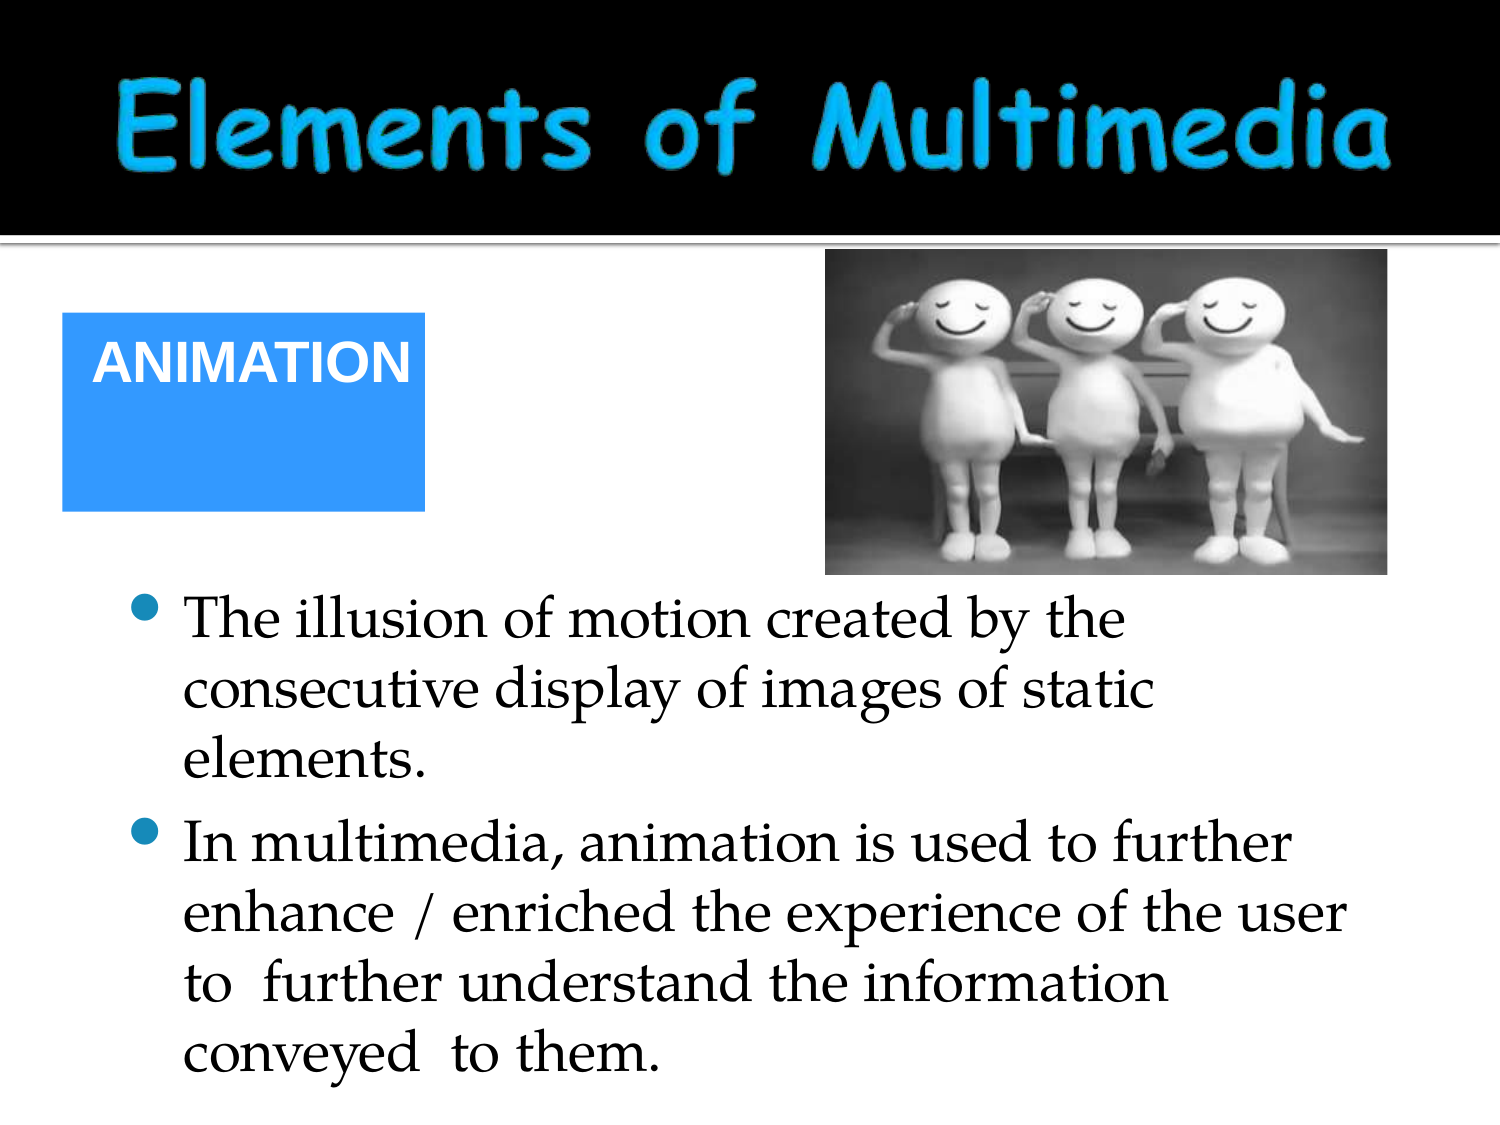

# ANIMATION
The illusion of motion created by the  consecutive display of images of static  elements.
In multimedia, animation is used to further  enhance / enriched the experience of the user to  further understand the information conveyed  to them.